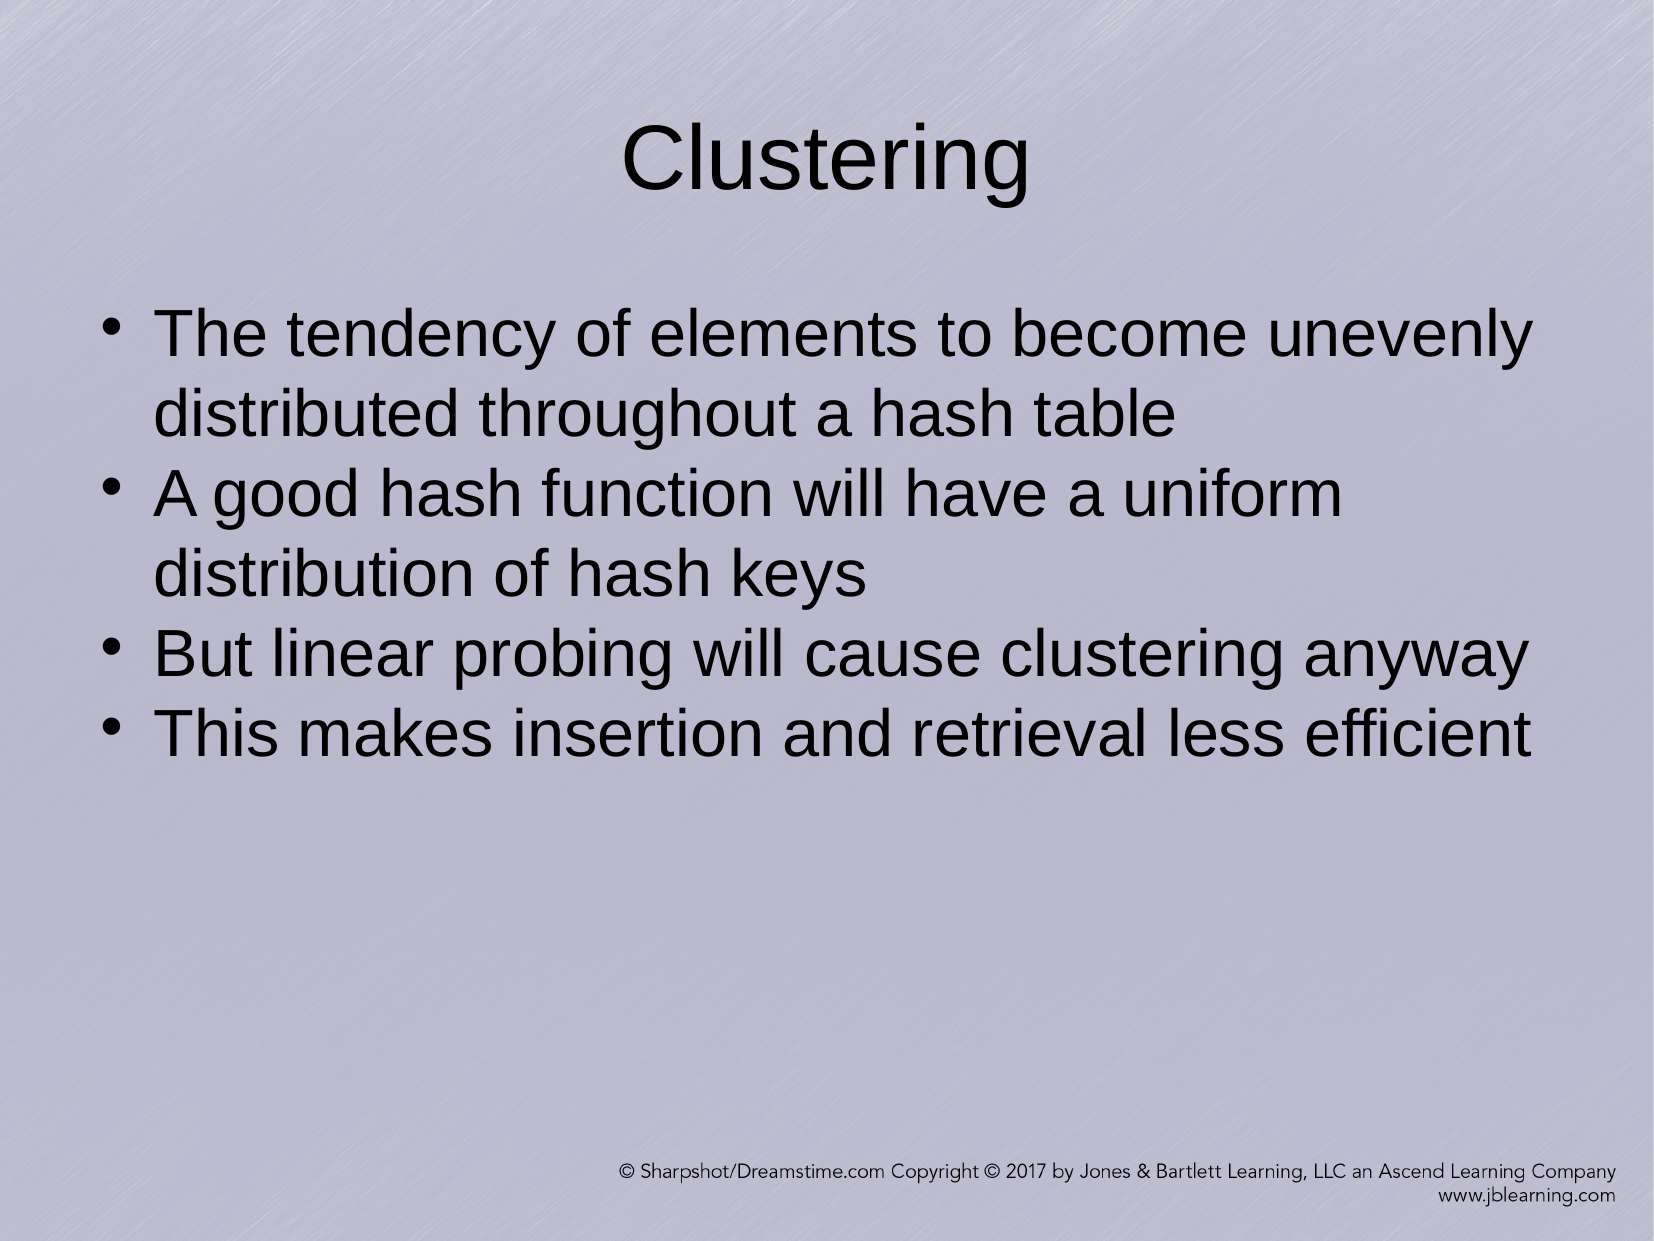

Clustering
The tendency of elements to become unevenly distributed throughout a hash table
A good hash function will have a uniform distribution of hash keys
But linear probing will cause clustering anyway
This makes insertion and retrieval less efficient